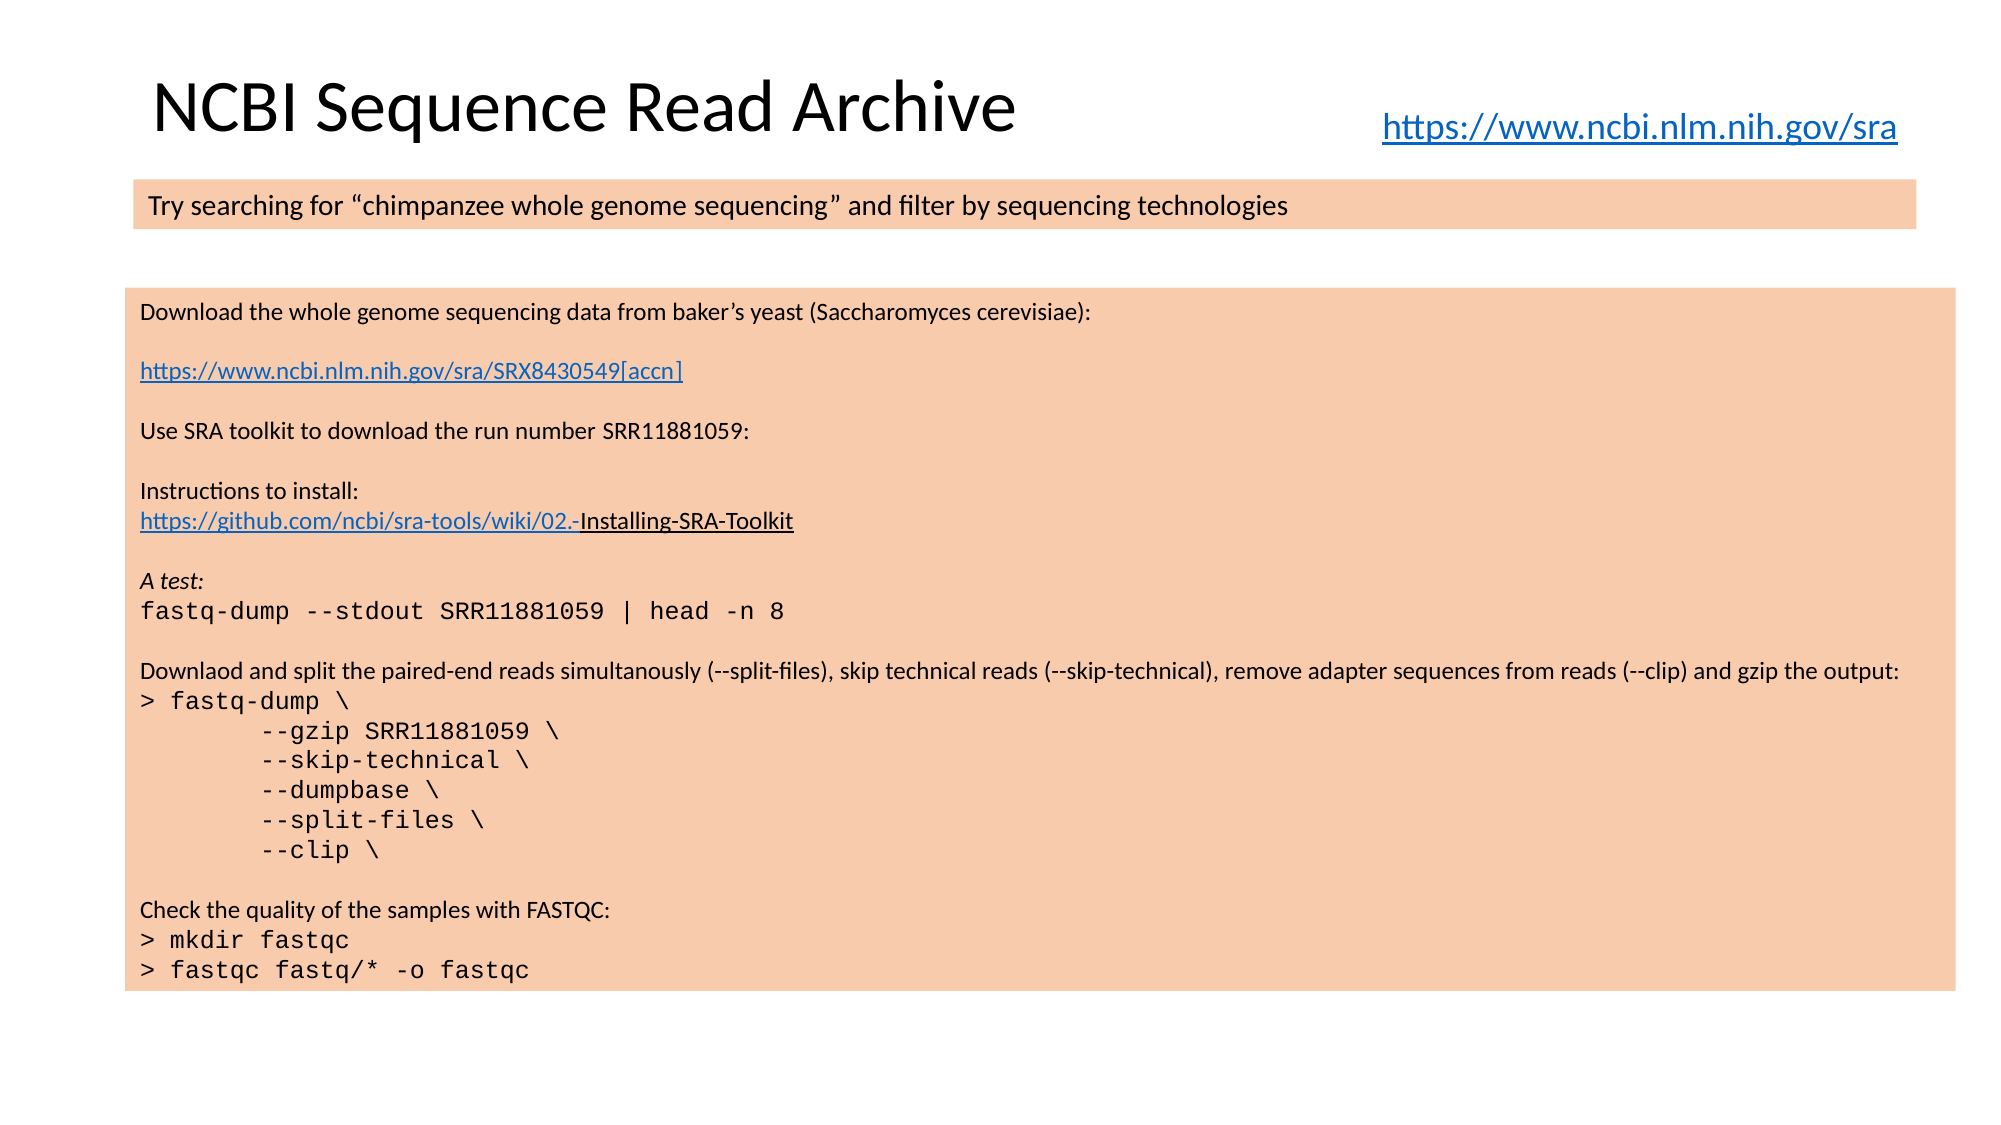

# NCBI Sequence Read Archive
https://www.ncbi.nlm.nih.gov/sra
Try searching for “chimpanzee whole genome sequencing” and filter by sequencing technologies
Download the whole genome sequencing data from baker’s yeast (Saccharomyces cerevisiae):

https://www.ncbi.nlm.nih.gov/sra/SRX8430549[accn]

Use SRA toolkit to download the run number SRR11881059:

Instructions to install:
https://github.com/ncbi/sra-tools/wiki/02.-Installing-SRA-Toolkit

A test:
fastq-dump --stdout SRR11881059 | head -n 8

Downlaod and split the paired-end reads simultanously (--split-files), skip technical reads (--skip-technical), remove adapter sequences from reads (--clip) and gzip the output:
> fastq-dump \
        --gzip SRR11881059 \
        --skip-technical \
        --dumpbase \
        --split-files \
        --clip \

Check the quality of the samples with FASTQC:
> mkdir fastqc
> fastqc fastq/* -o fastqc